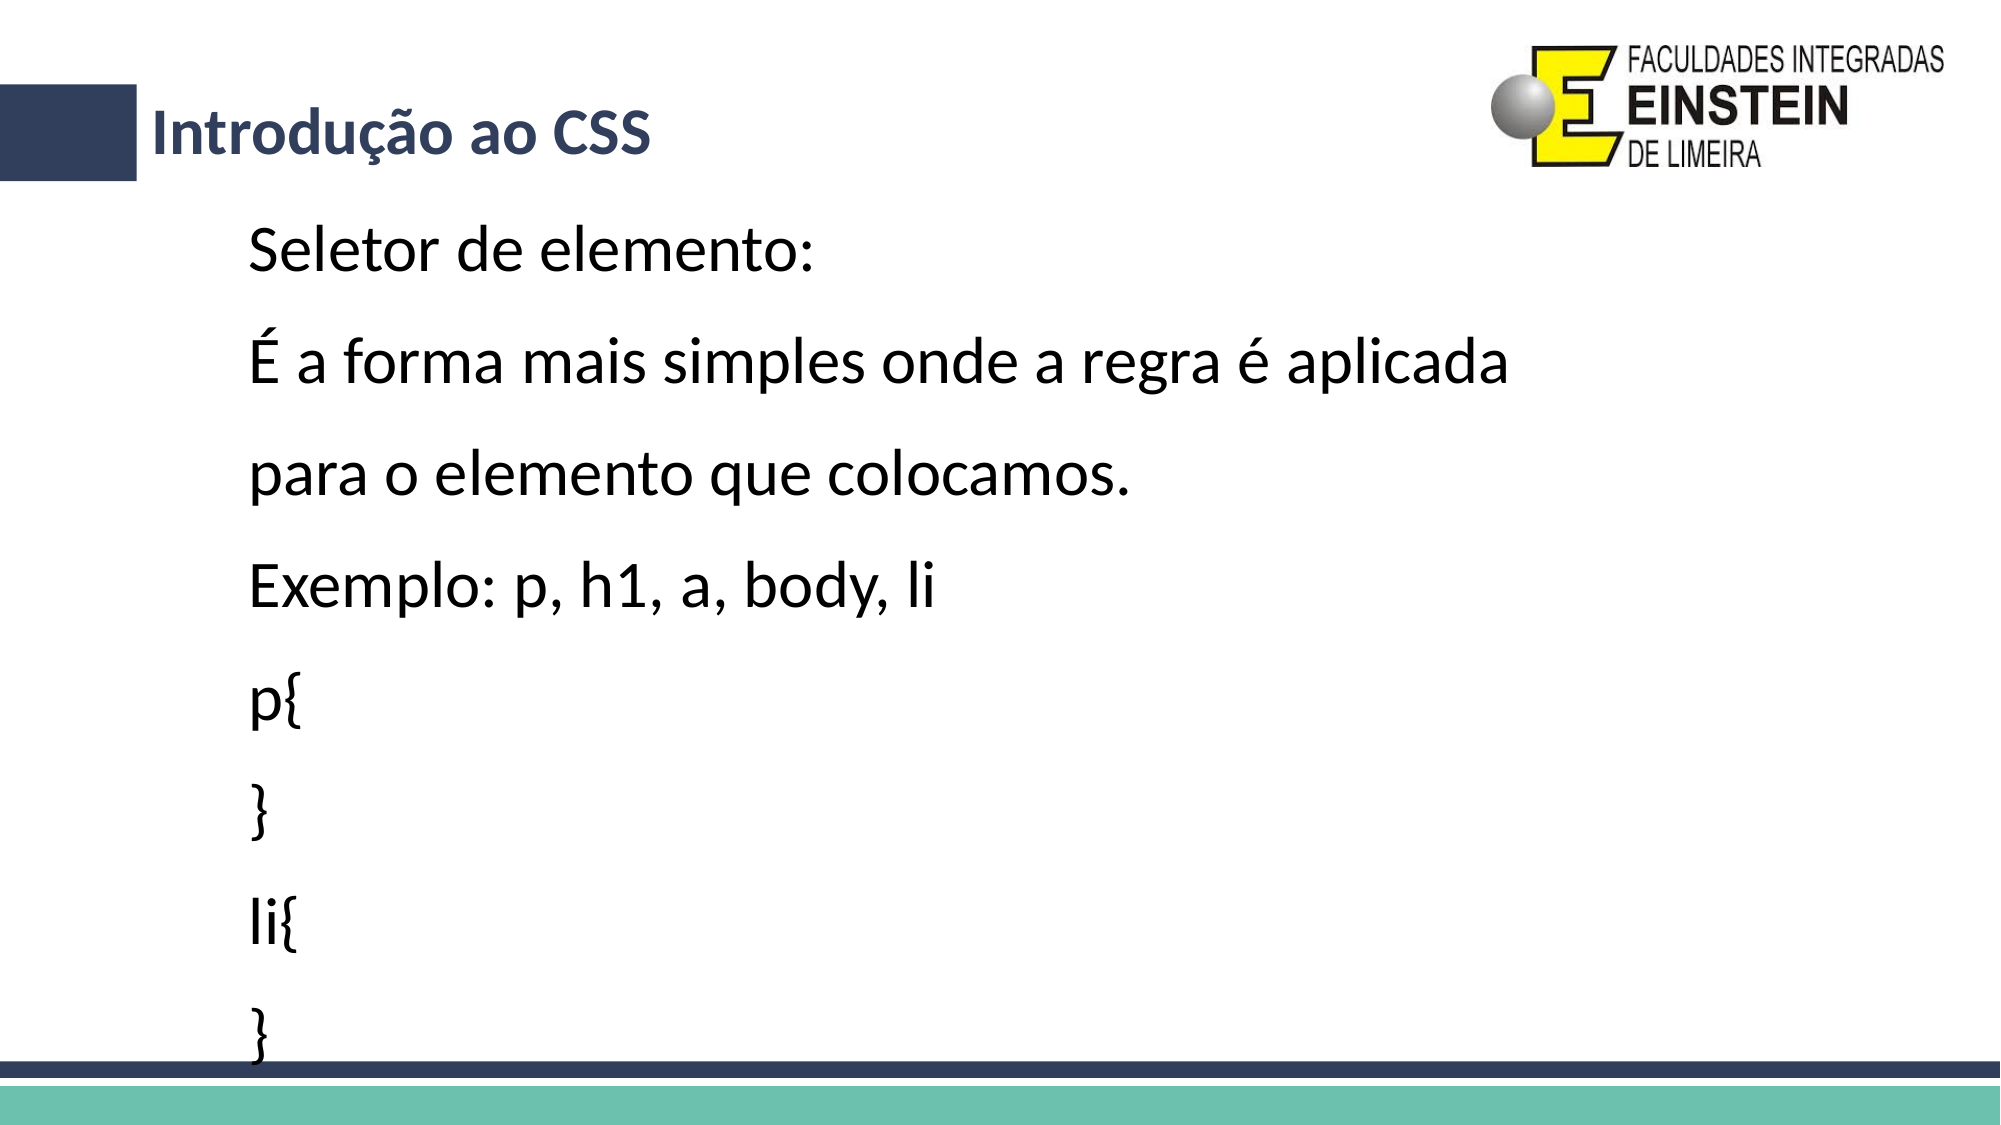

# Introdução ao CSS
Seletor de elemento:
É a forma mais simples onde a regra é aplicada
para o elemento que colocamos.
Exemplo: p, h1, a, body, li
p{
}
li{
}